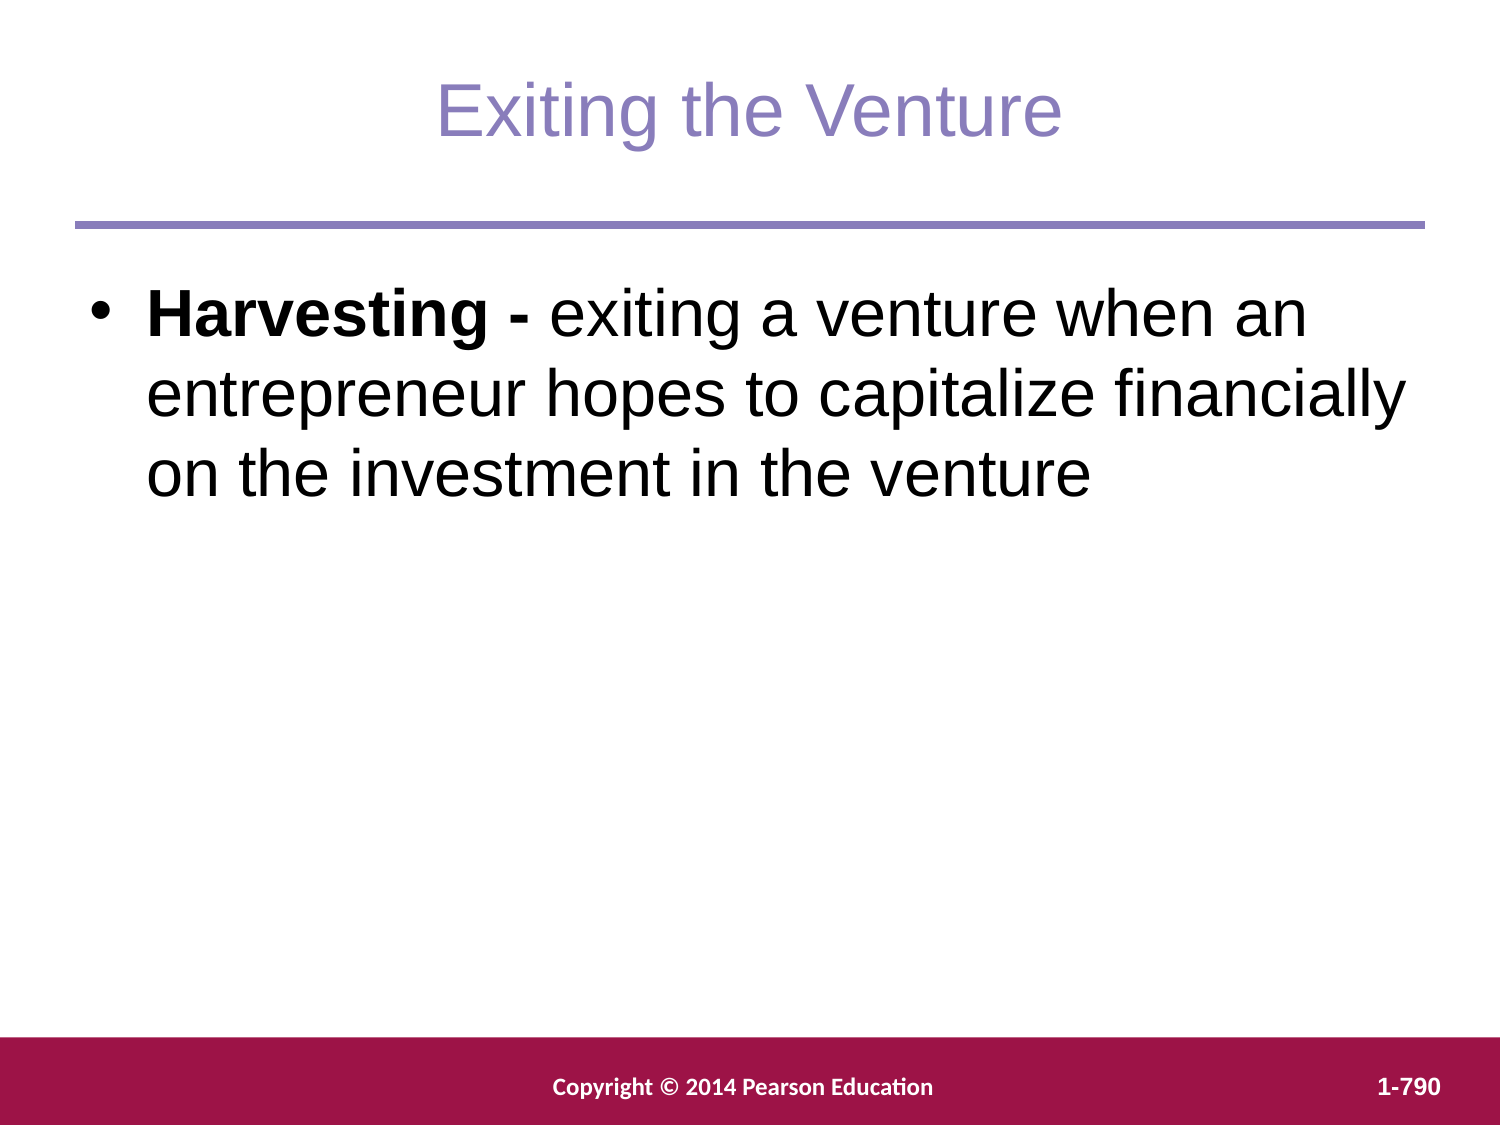

Exiting the Venture
Harvesting - exiting a venture when an entrepreneur hopes to capitalize financially on the investment in the venture